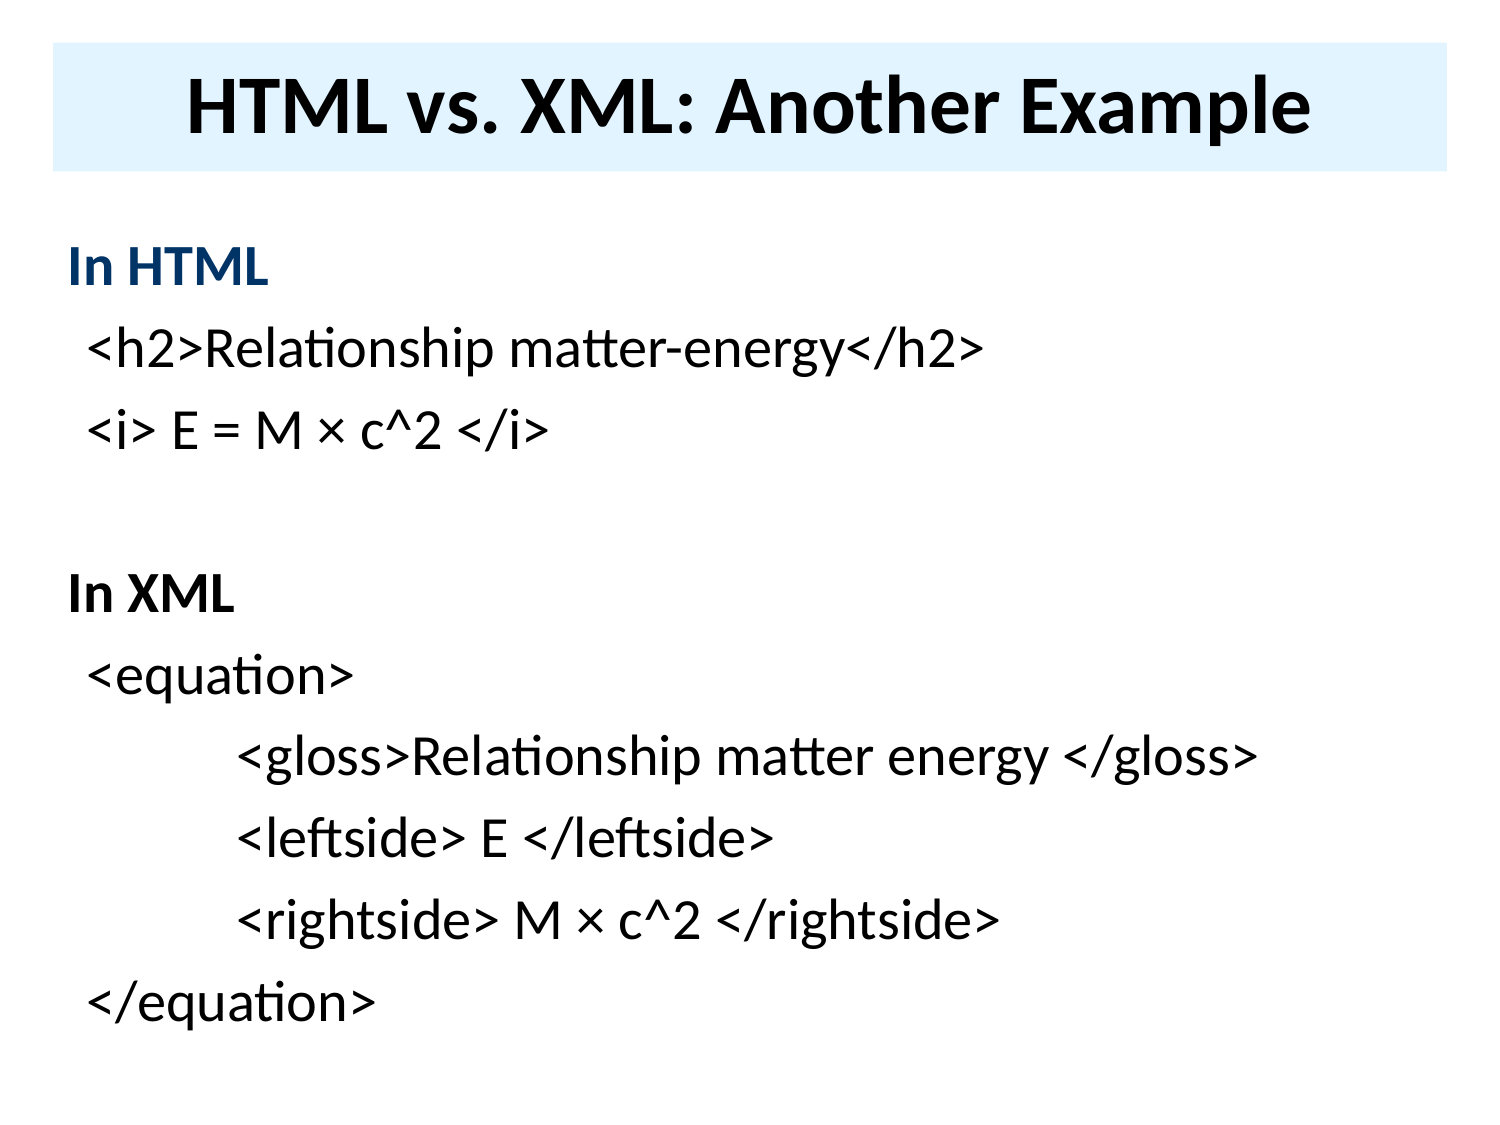

# HTML vs. XML: Another Example
In HTML
	<h2>Relationship matter-energy</h2>
	<i> E = M × c^2 </i>

In XML
	<equation>
		<gloss>Relationship matter energy </gloss>
		<leftside> E </leftside>
		<rightside> M × c^2 </rightside>
	</equation>